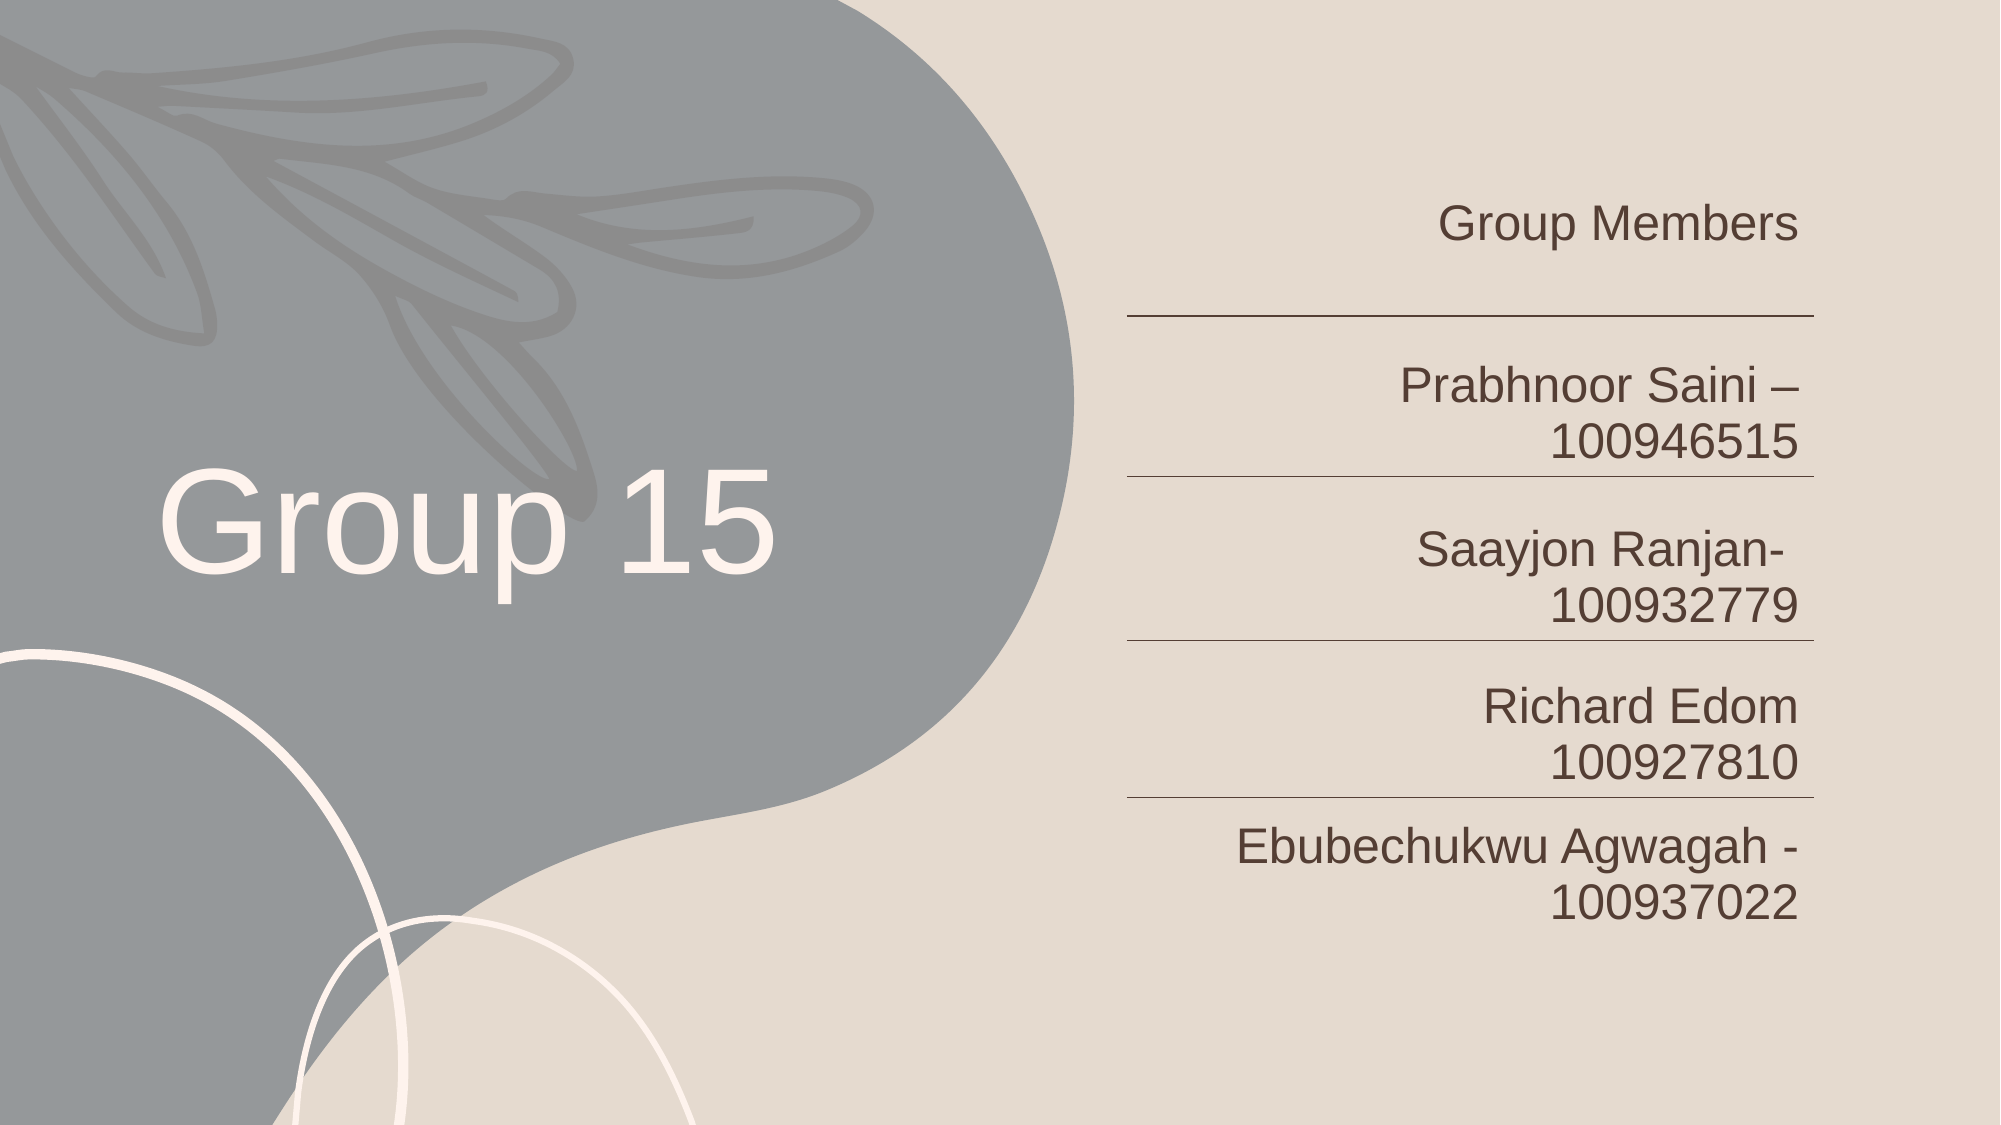

# Group 15
| Group Members |
| --- |
| Prabhnoor Saini – 100946515 |
| Saayjon Ranjan- 100932779 |
| Richard Edom 100927810 |
| Ebubechukwu Agwagah - 100937022 |